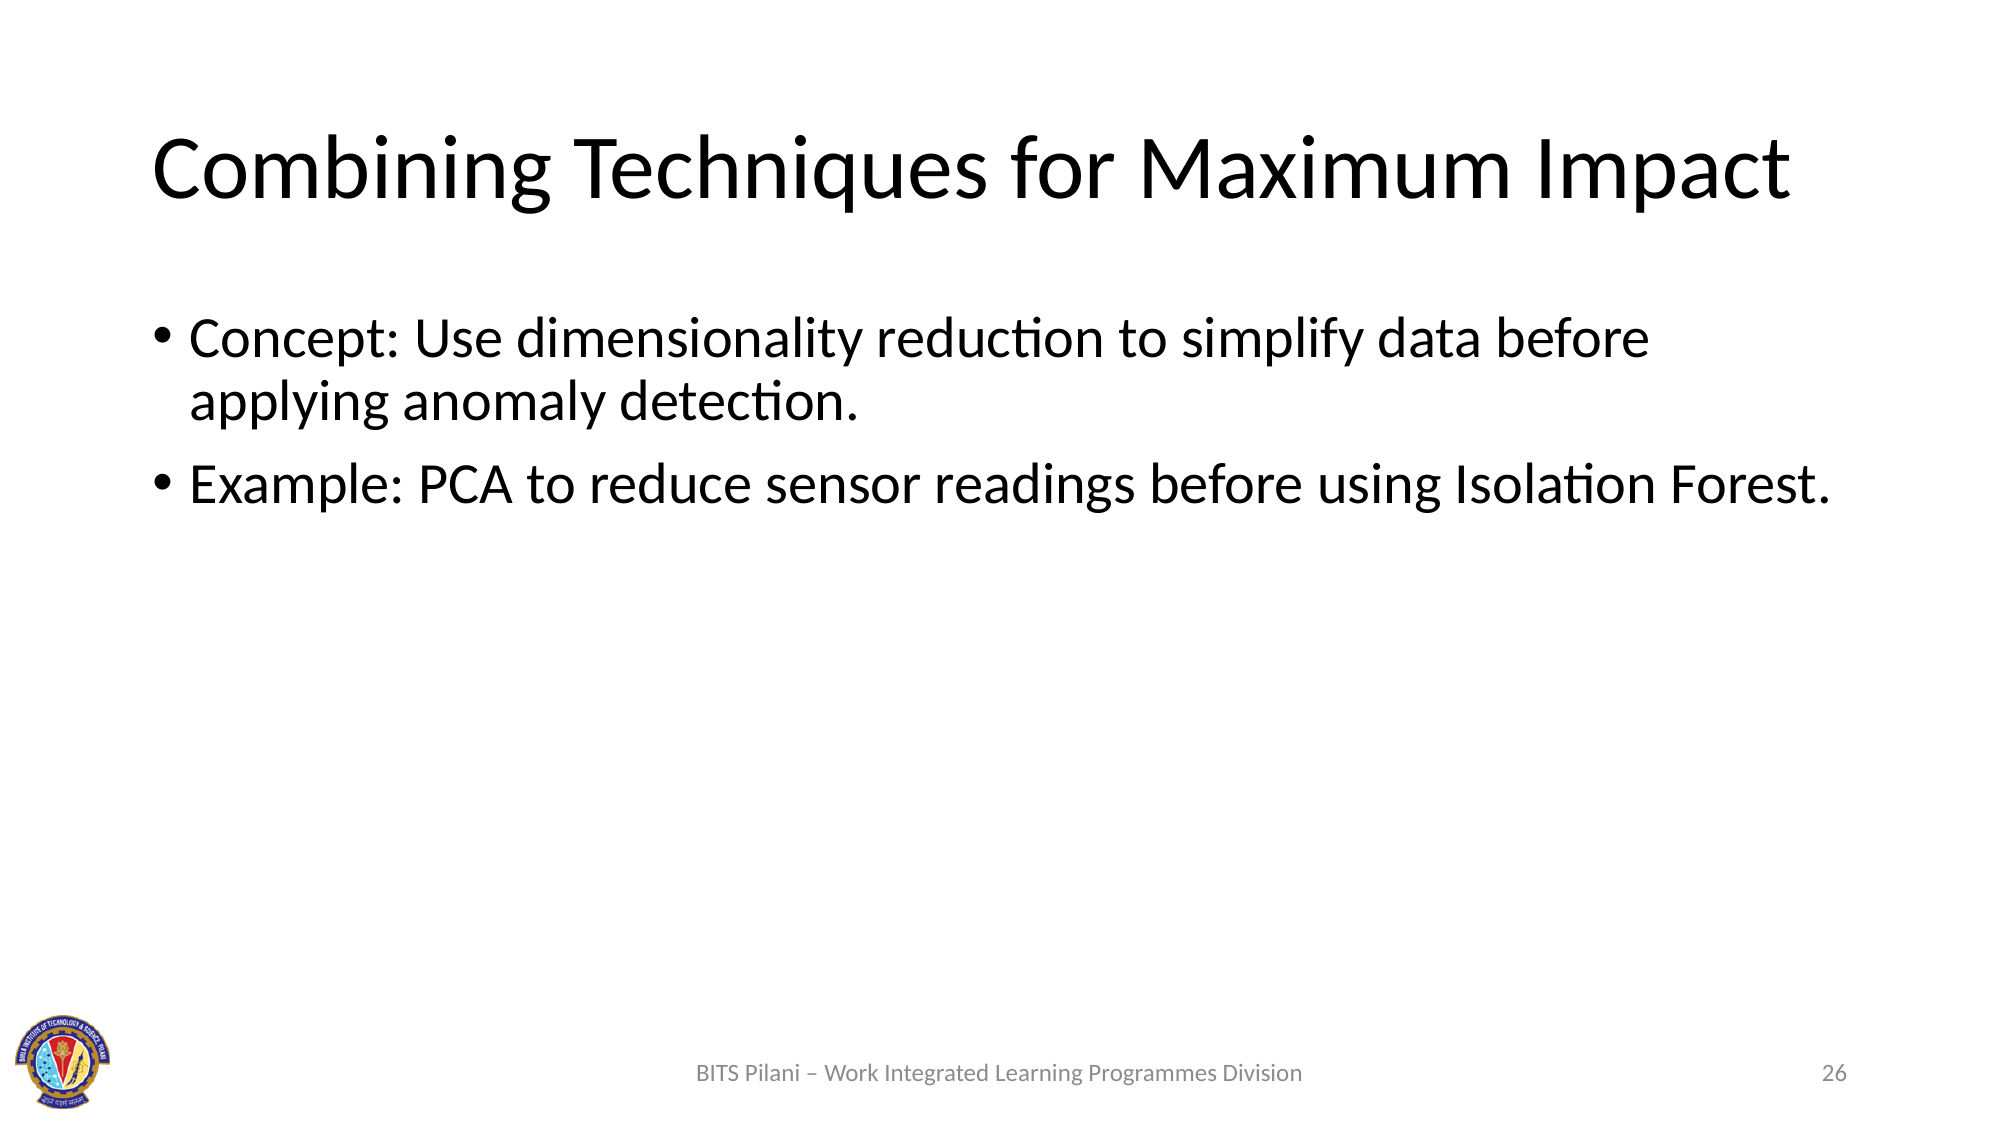

# Combining Techniques for Maximum Impact
Concept: Use dimensionality reduction to simplify data before applying anomaly detection.
Example: PCA to reduce sensor readings before using Isolation Forest.